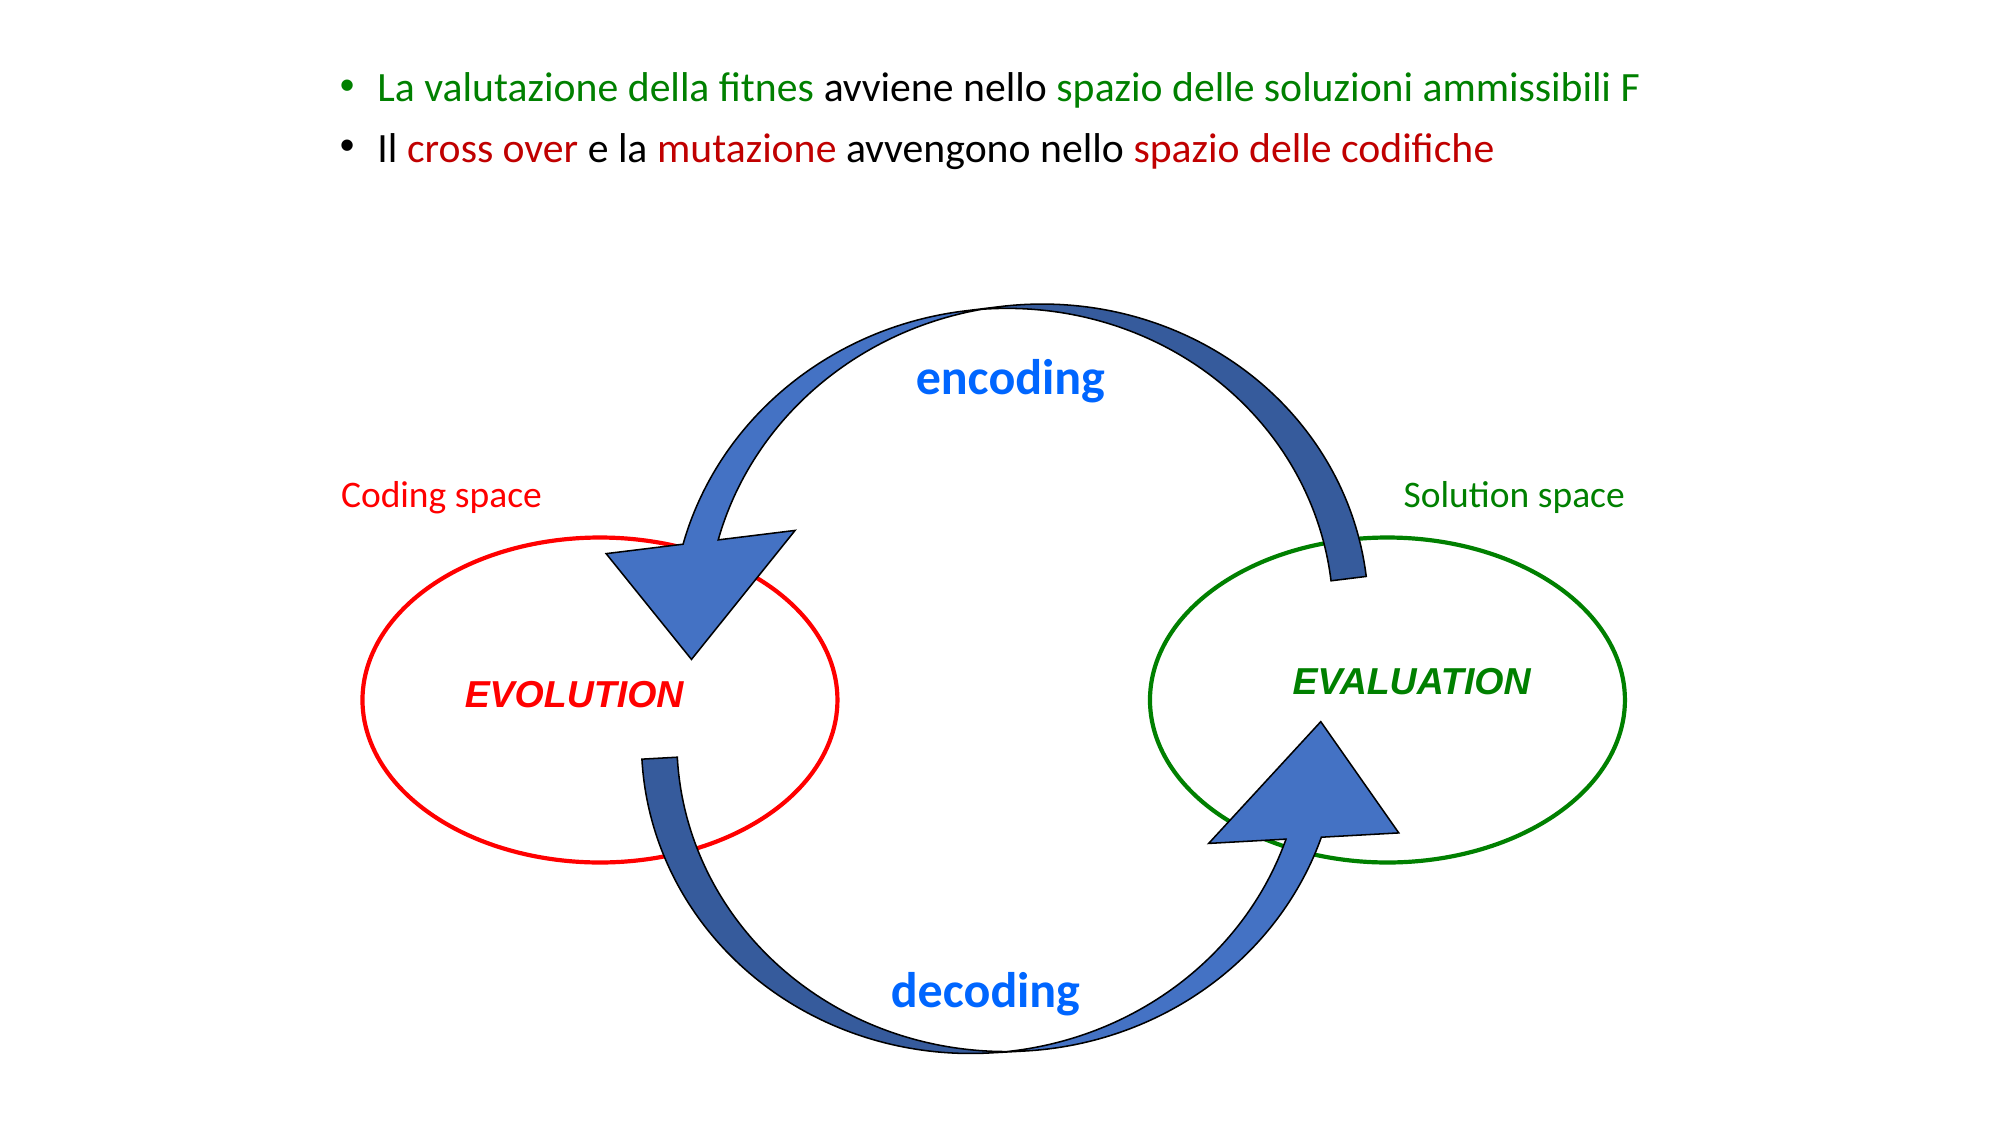

La valutazione della fitnes avviene nello spazio delle soluzioni ammissibili F
Il cross over e la mutazione avvengono nello spazio delle codifiche

encoding
Coding space
Solution space

EVALUATION
EVOLUTION
decoding